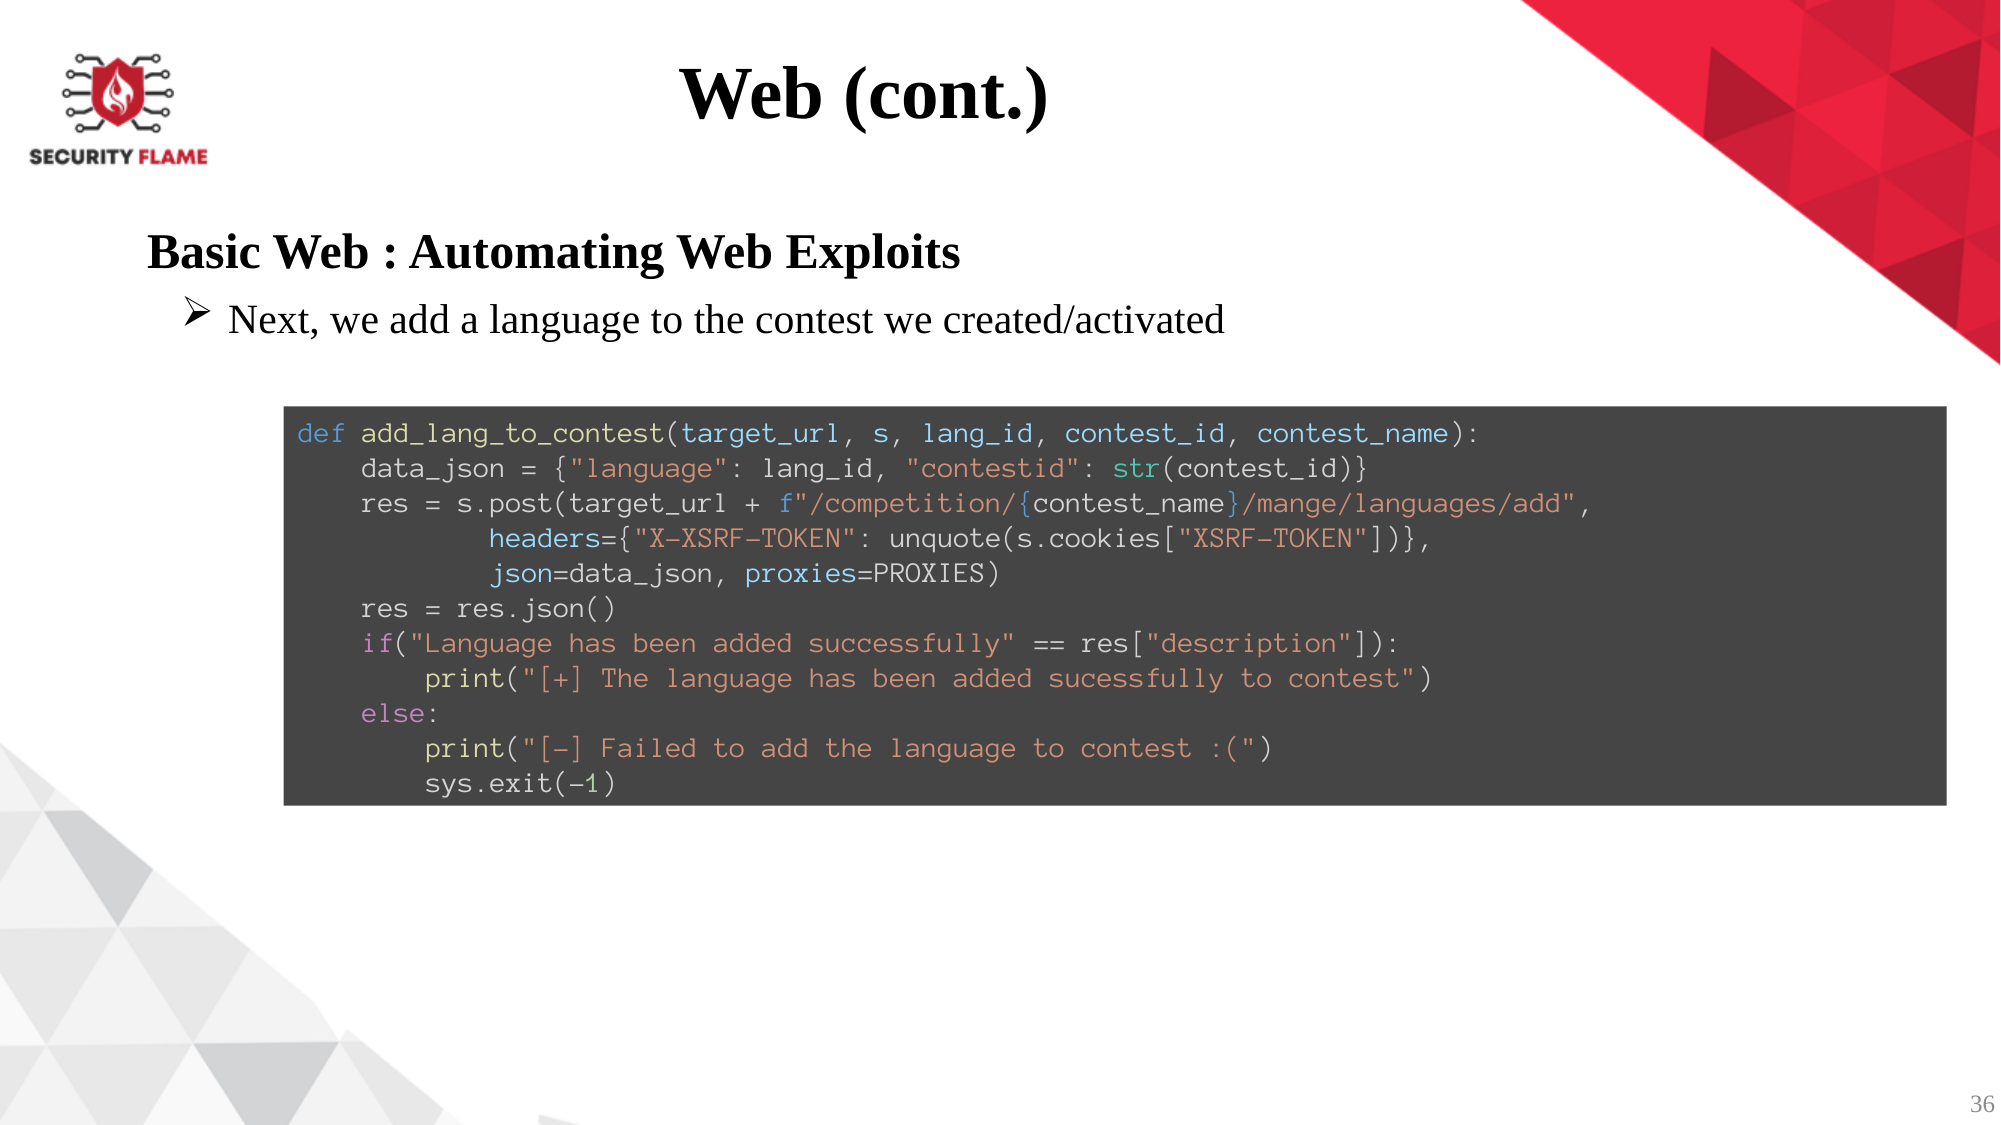

Web (cont.)
Basic Web : Automating Web Exploits
Next, we add a language to the contest we created/activated
def add_lang_to_contest(target_url, s, lang_id, contest_id, contest_name):
    data_json = {"language": lang_id, "contestid": str(contest_id)}
    res = s.post(target_url + f"/competition/{contest_name}/mange/languages/add",
            headers={"X-XSRF-TOKEN": unquote(s.cookies["XSRF-TOKEN"])},
            json=data_json, proxies=PROXIES)
    res = res.json()
    if("Language has been added successfully" == res["description"]):
        print("[+] The language has been added sucessfully to contest")
    else:
        print("[-] Failed to add the language to contest :(")
        sys.exit(-1)
36